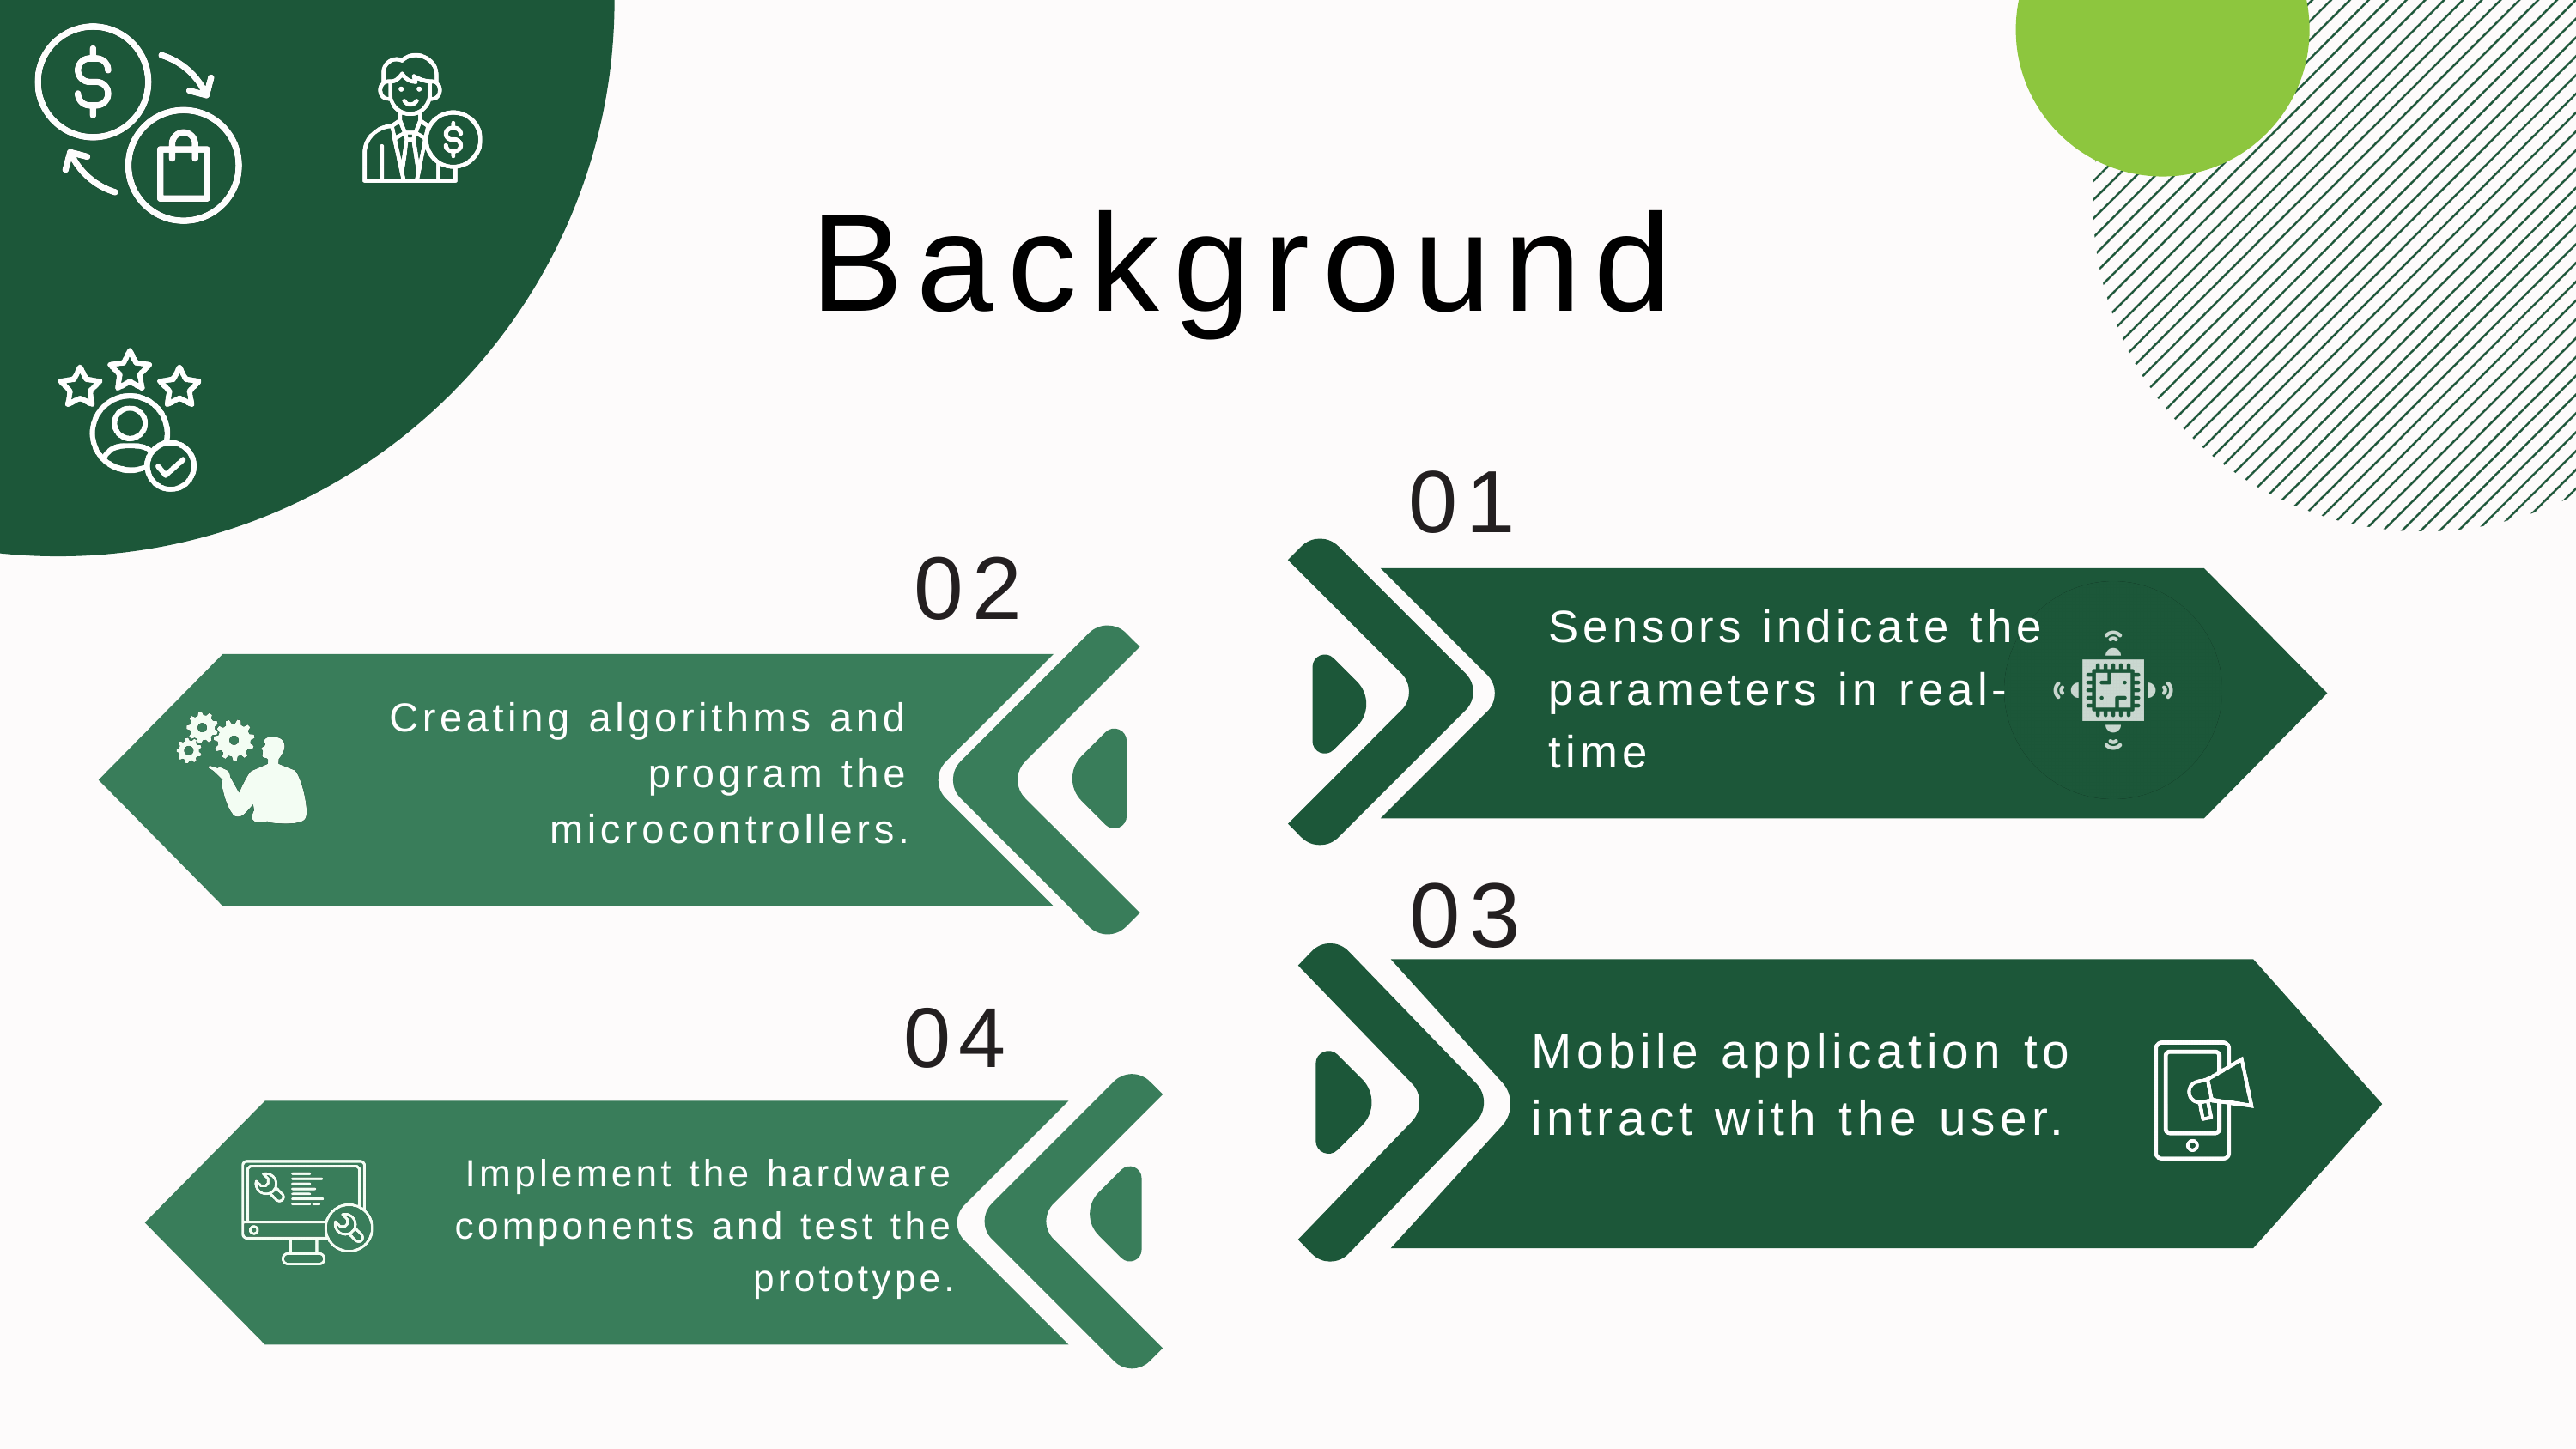

Background

01
02

Sensors indicate the parameters in real-time

Creating algorithms and program the microcontrollers.

03

Mobile application to intract with the user.

04

Implement the hardware components and test the prototype.